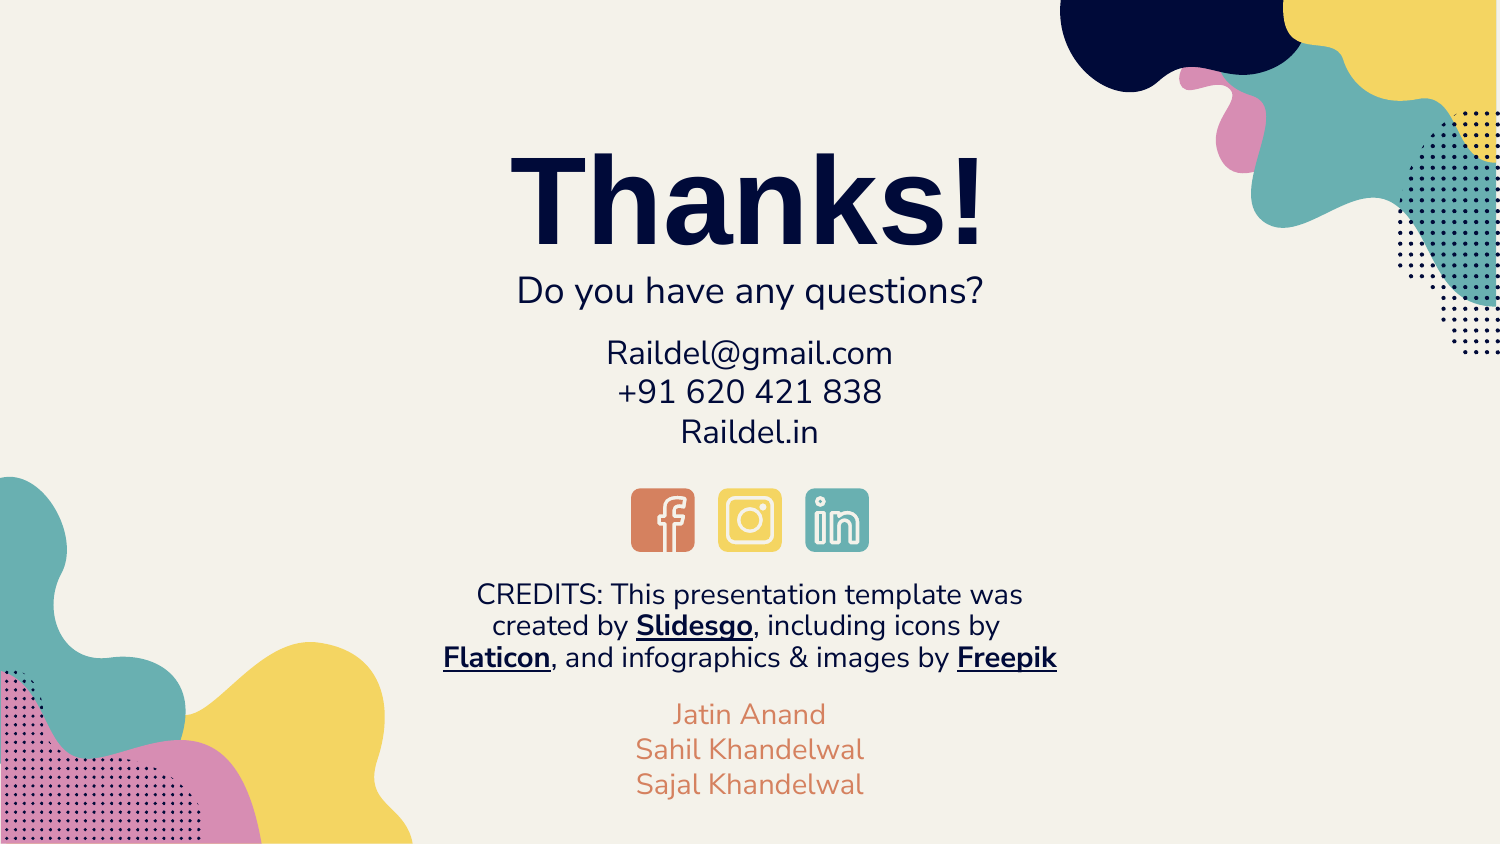

# Thanks!
Do you have any questions?
Raildel@gmail.com
+91 620 421 838
Raildel.in

Jatin Anand
Sahil Khandelwal
Sajal Khandelwal